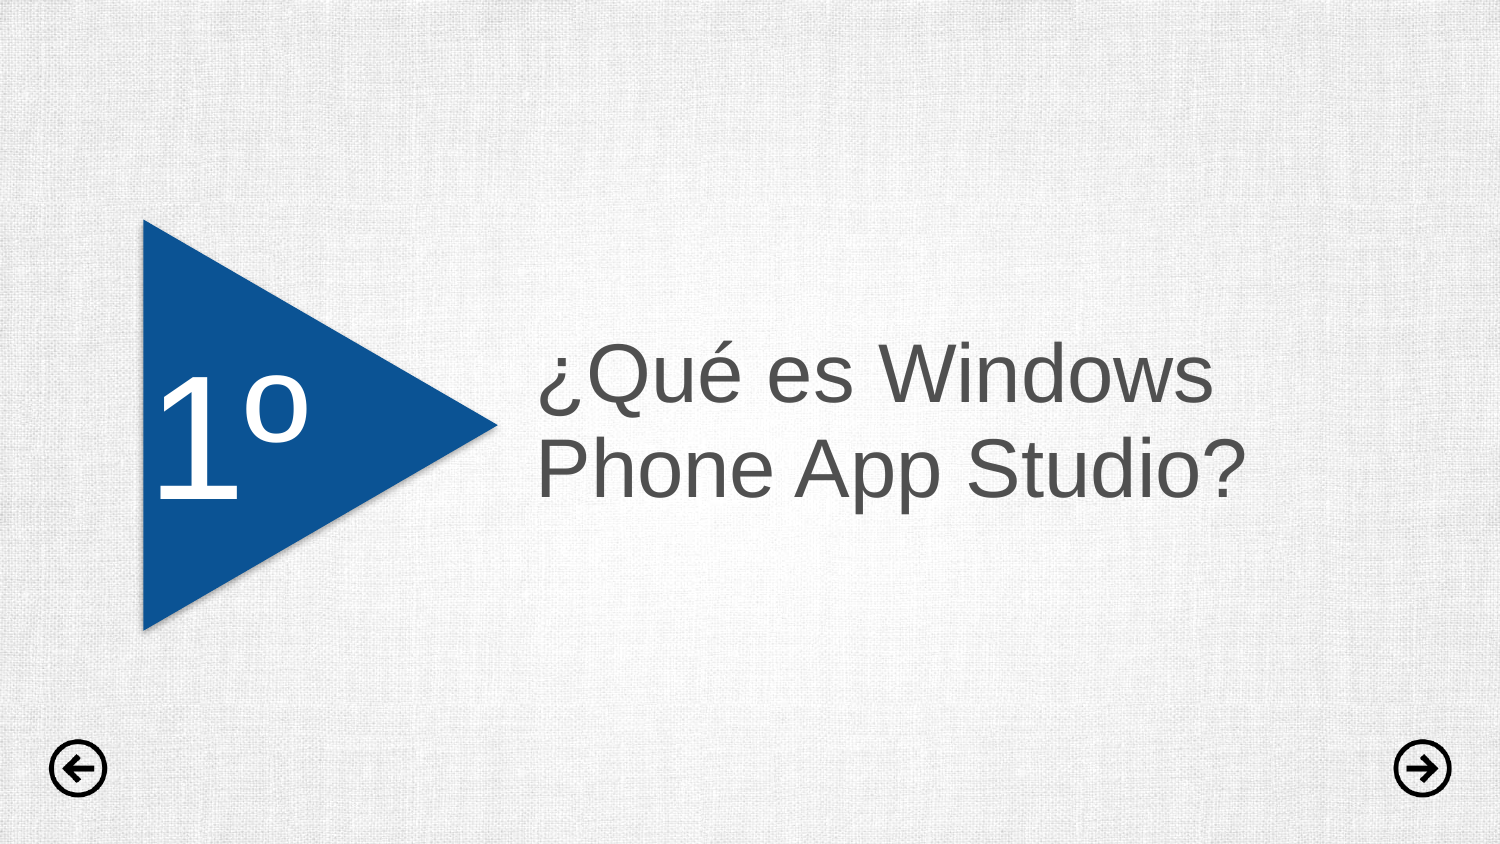

1º
¿Qué es Windows Phone App Studio?